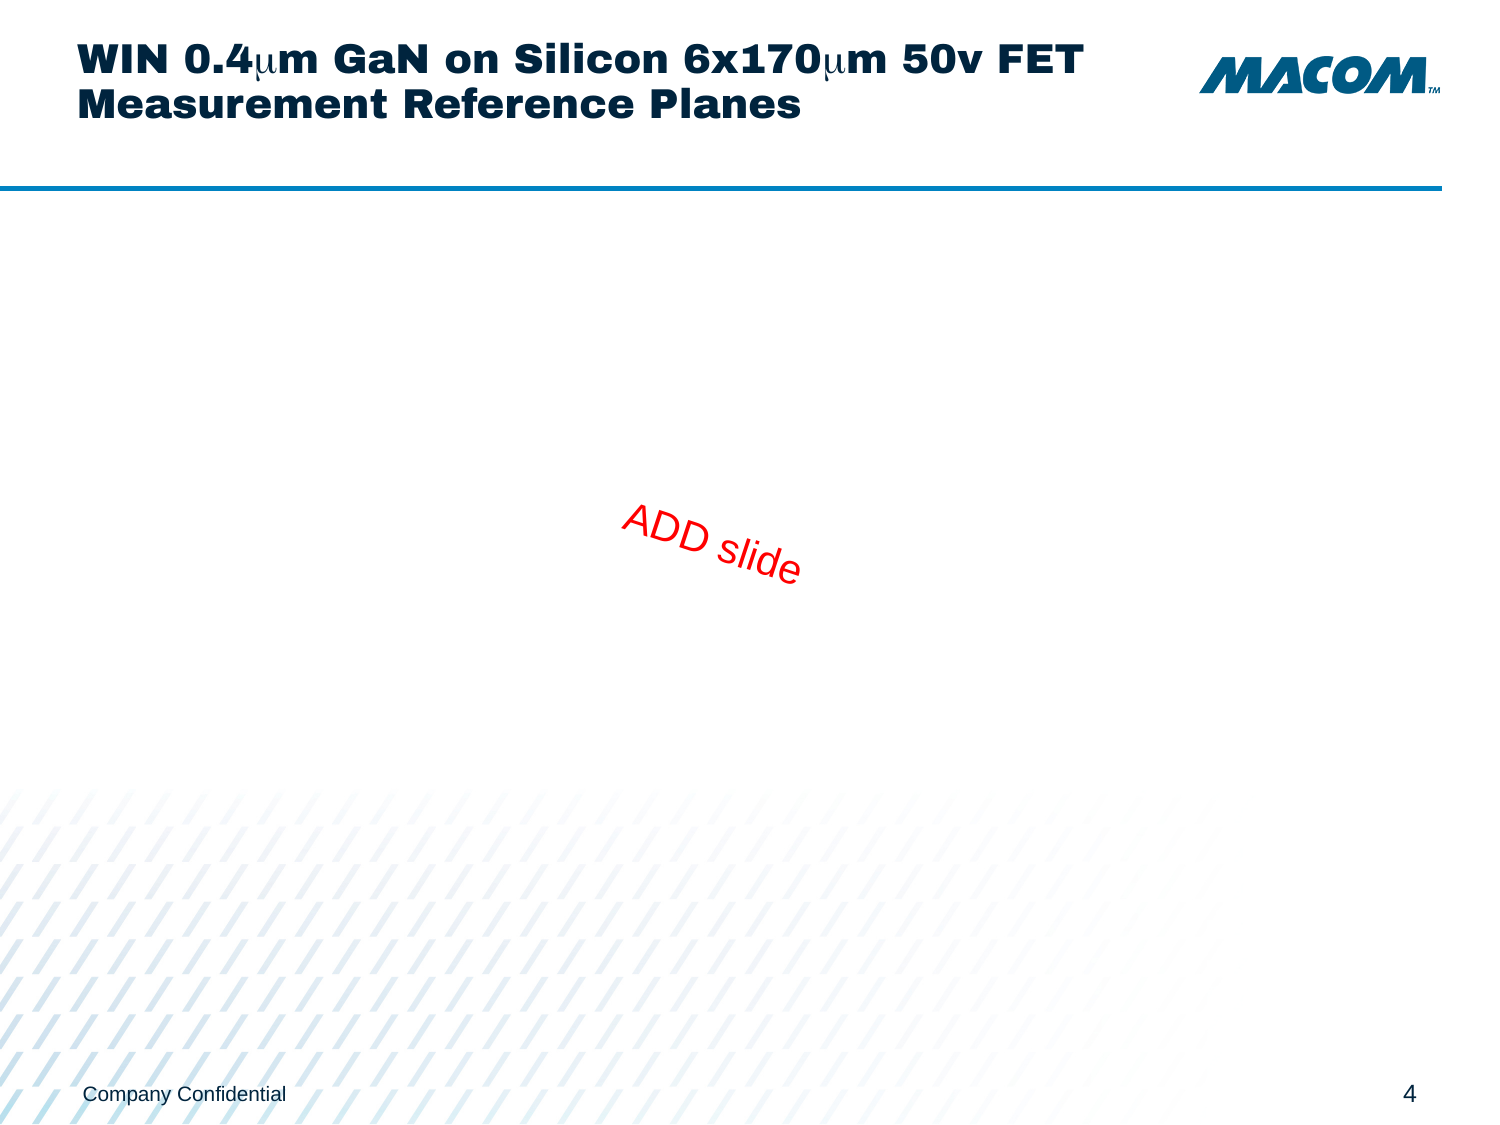

# WIN 0.4μm GaN on Silicon 6x170μm 50v FET Measurement Reference Planes
ADD slide